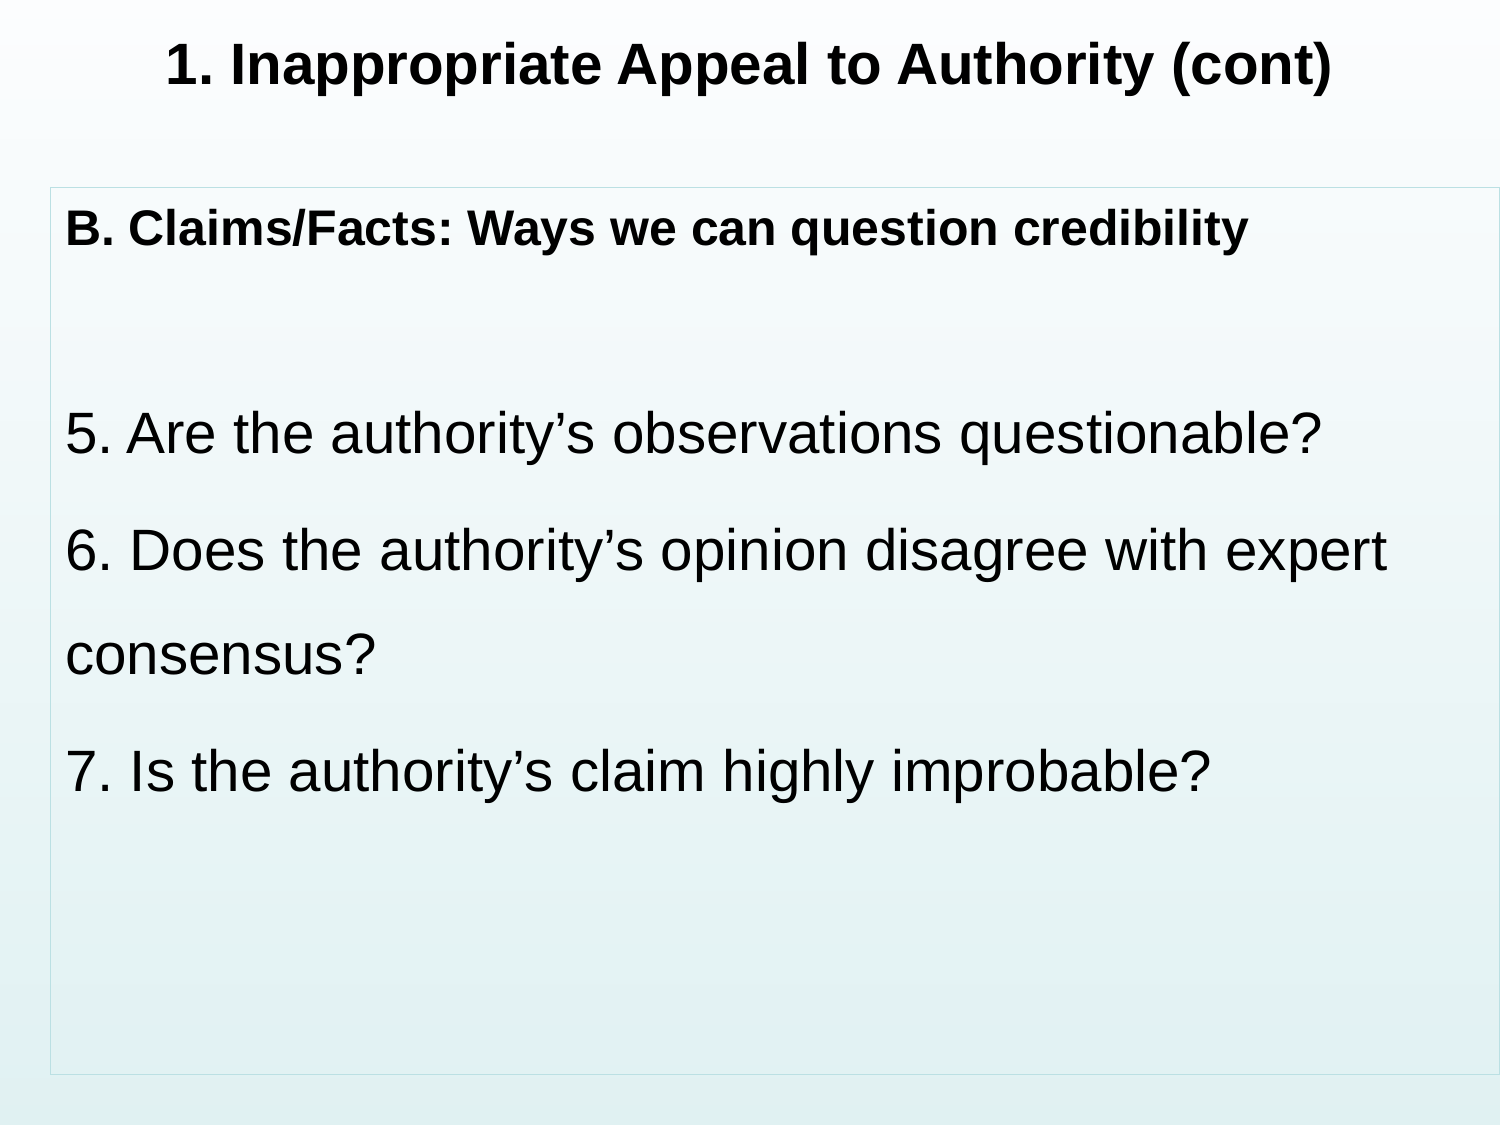

# 1. Inappropriate Appeal to Authority (cont)
B. Claims/Facts: Ways we can question credibility

5. Are the authority’s observations questionable?
6. Does the authority’s opinion disagree with expert consensus?
7. Is the authority’s claim highly improbable?